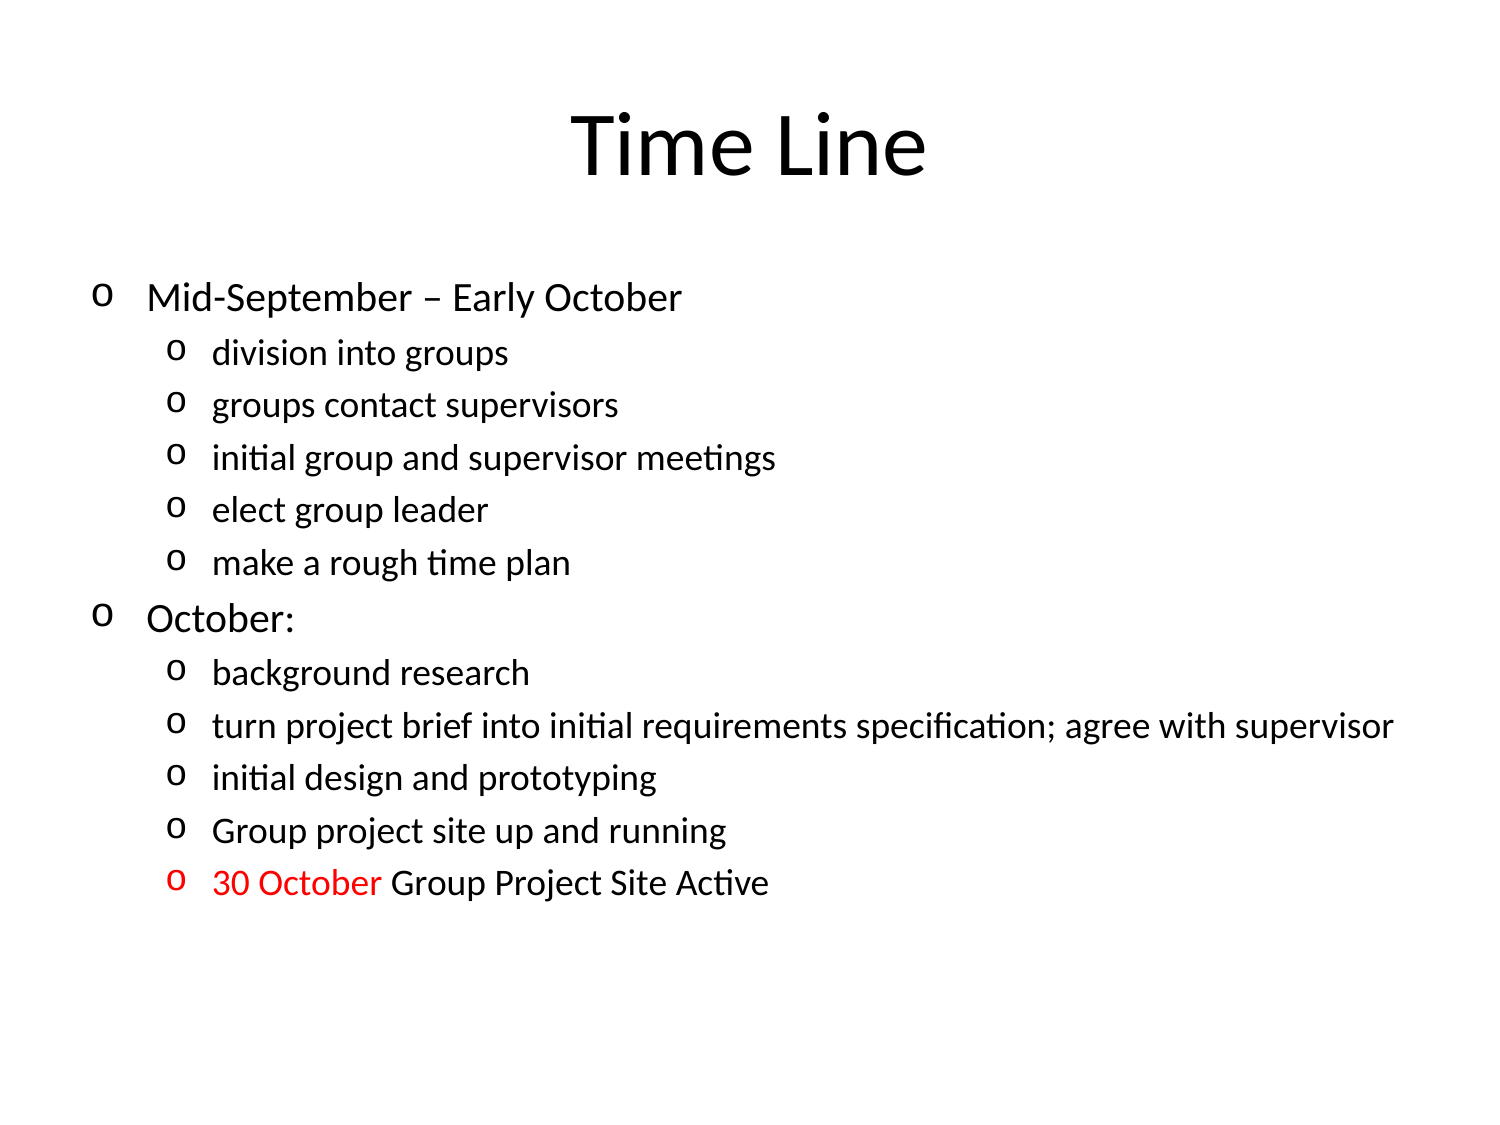

# Time Line
Mid-September – Early October
division into groups
groups contact supervisors
initial group and supervisor meetings
elect group leader
make a rough time plan
October:
background research
turn project brief into initial requirements specification; agree with supervisor
initial design and prototyping
Group project site up and running
30 October Group Project Site Active